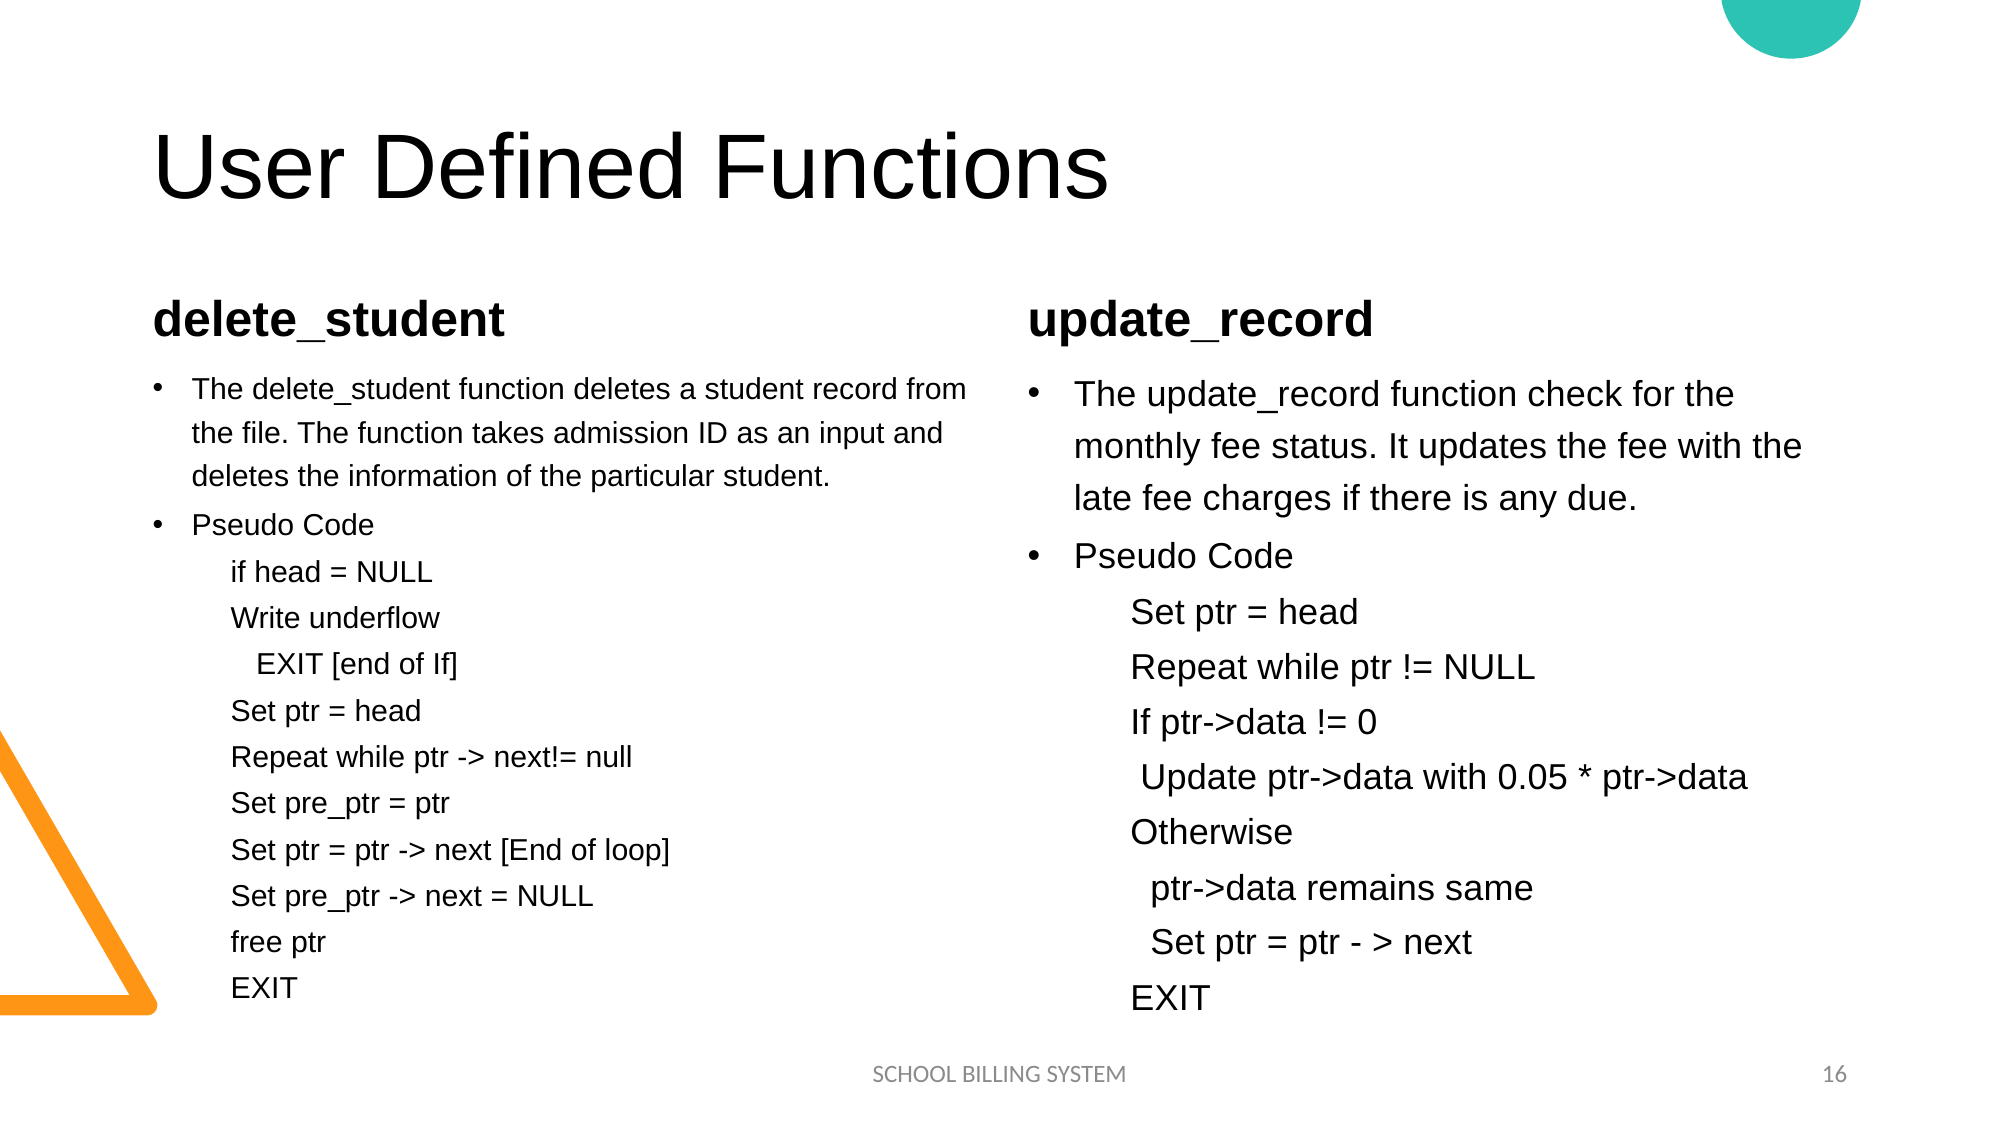

# User Defined Functions
delete_student
update_record
The delete_student function deletes a student record from the file. The function takes admission ID as an input and deletes the information of the particular student.
Pseudo Code
if head = NULL
Write underflow
   EXIT [end of If]
Set ptr = head
Repeat while ptr -> next!= null
Set pre_ptr = ptr
Set ptr = ptr -> next [End of loop]
Set pre_ptr -> next = NULL
free ptr
EXIT

The update_record function check for the monthly fee status. It updates the fee with the late fee charges if there is any due.
Pseudo Code
 Set ptr = head
 Repeat while ptr != NULL
 If ptr->data != 0
  Update ptr->data with 0.05 * ptr->data
 Otherwise
   ptr->data remains same
   Set ptr = ptr - > next
 EXIT
SCHOOL BILLING SYSTEM
16